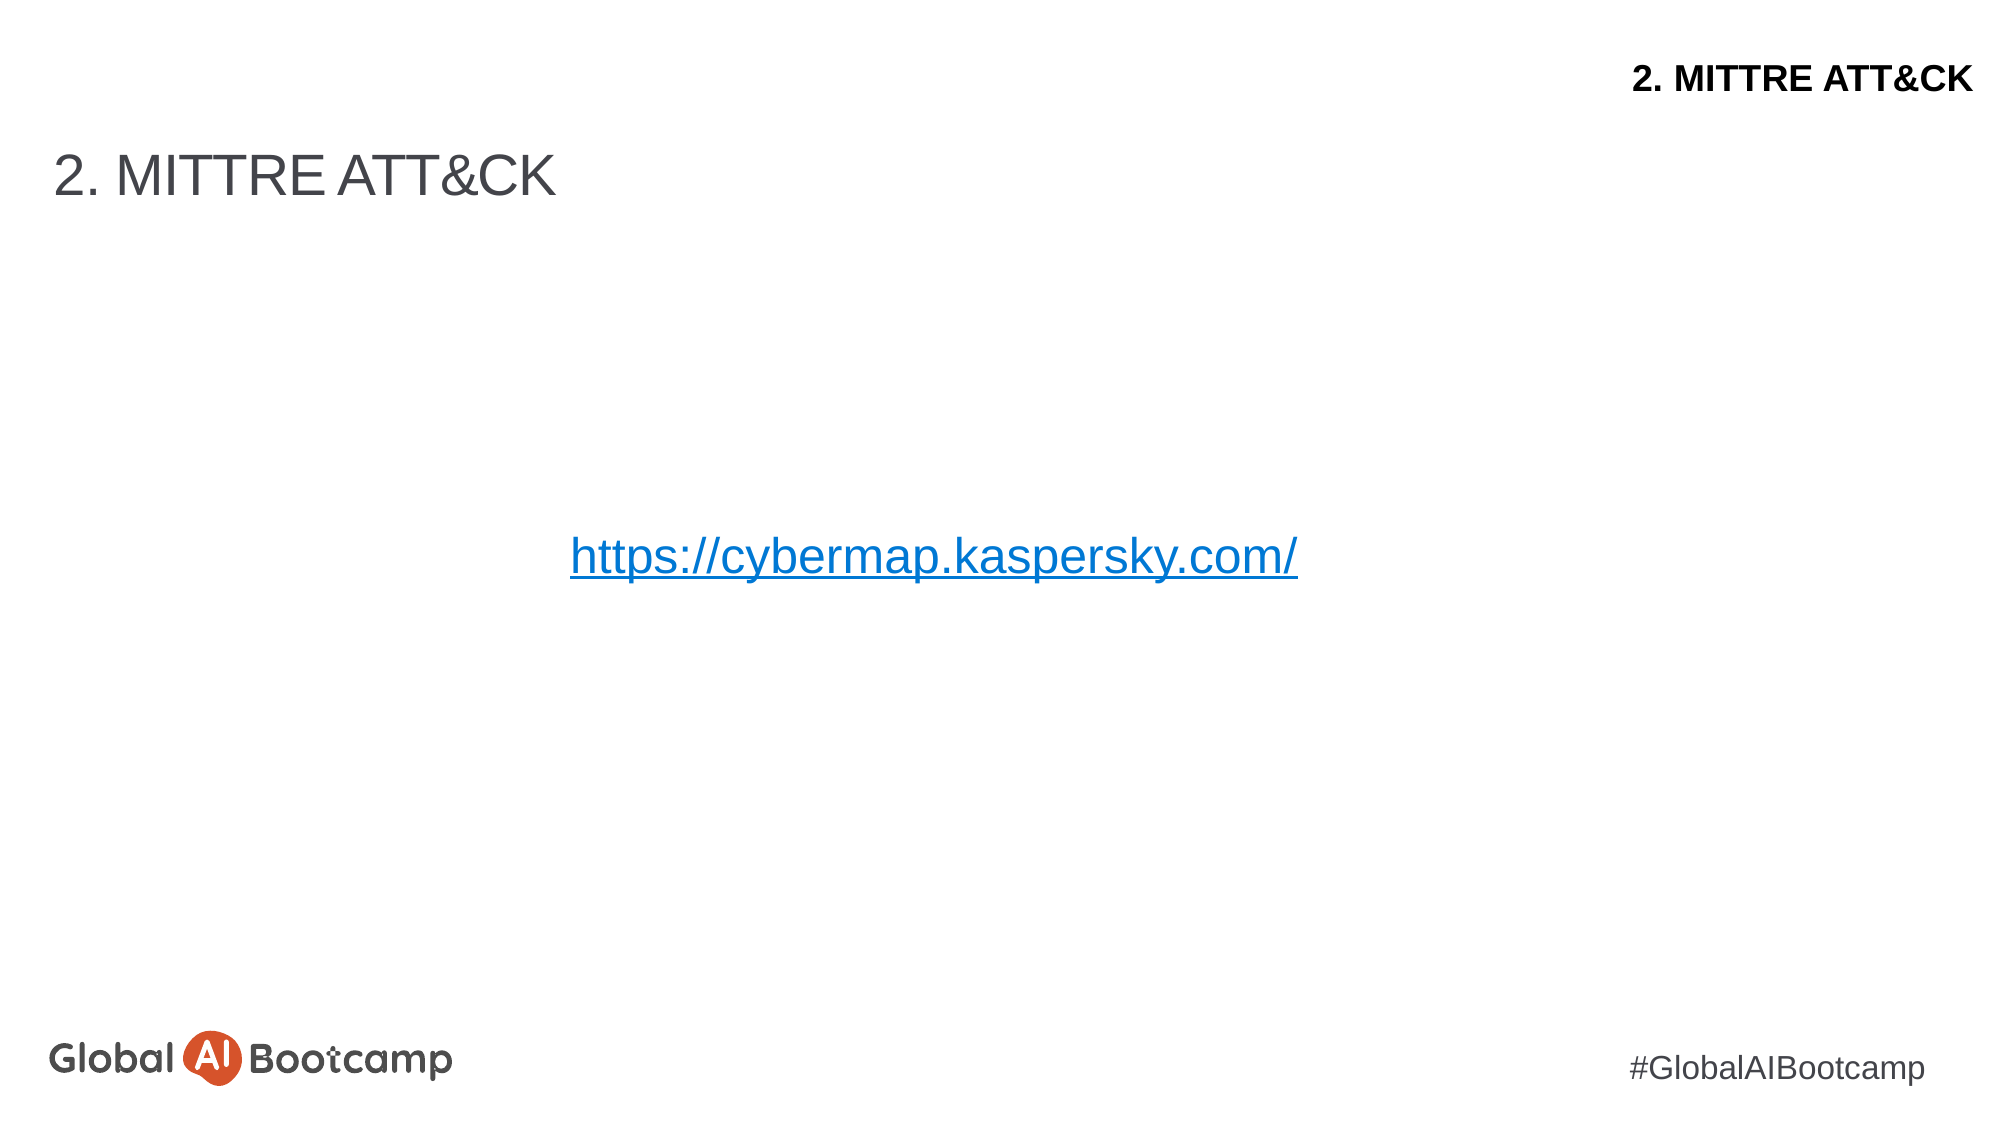

2. MITTRE ATT&CK
# 2. MITTRE ATT&CK

https://cybermap.kaspersky.com/